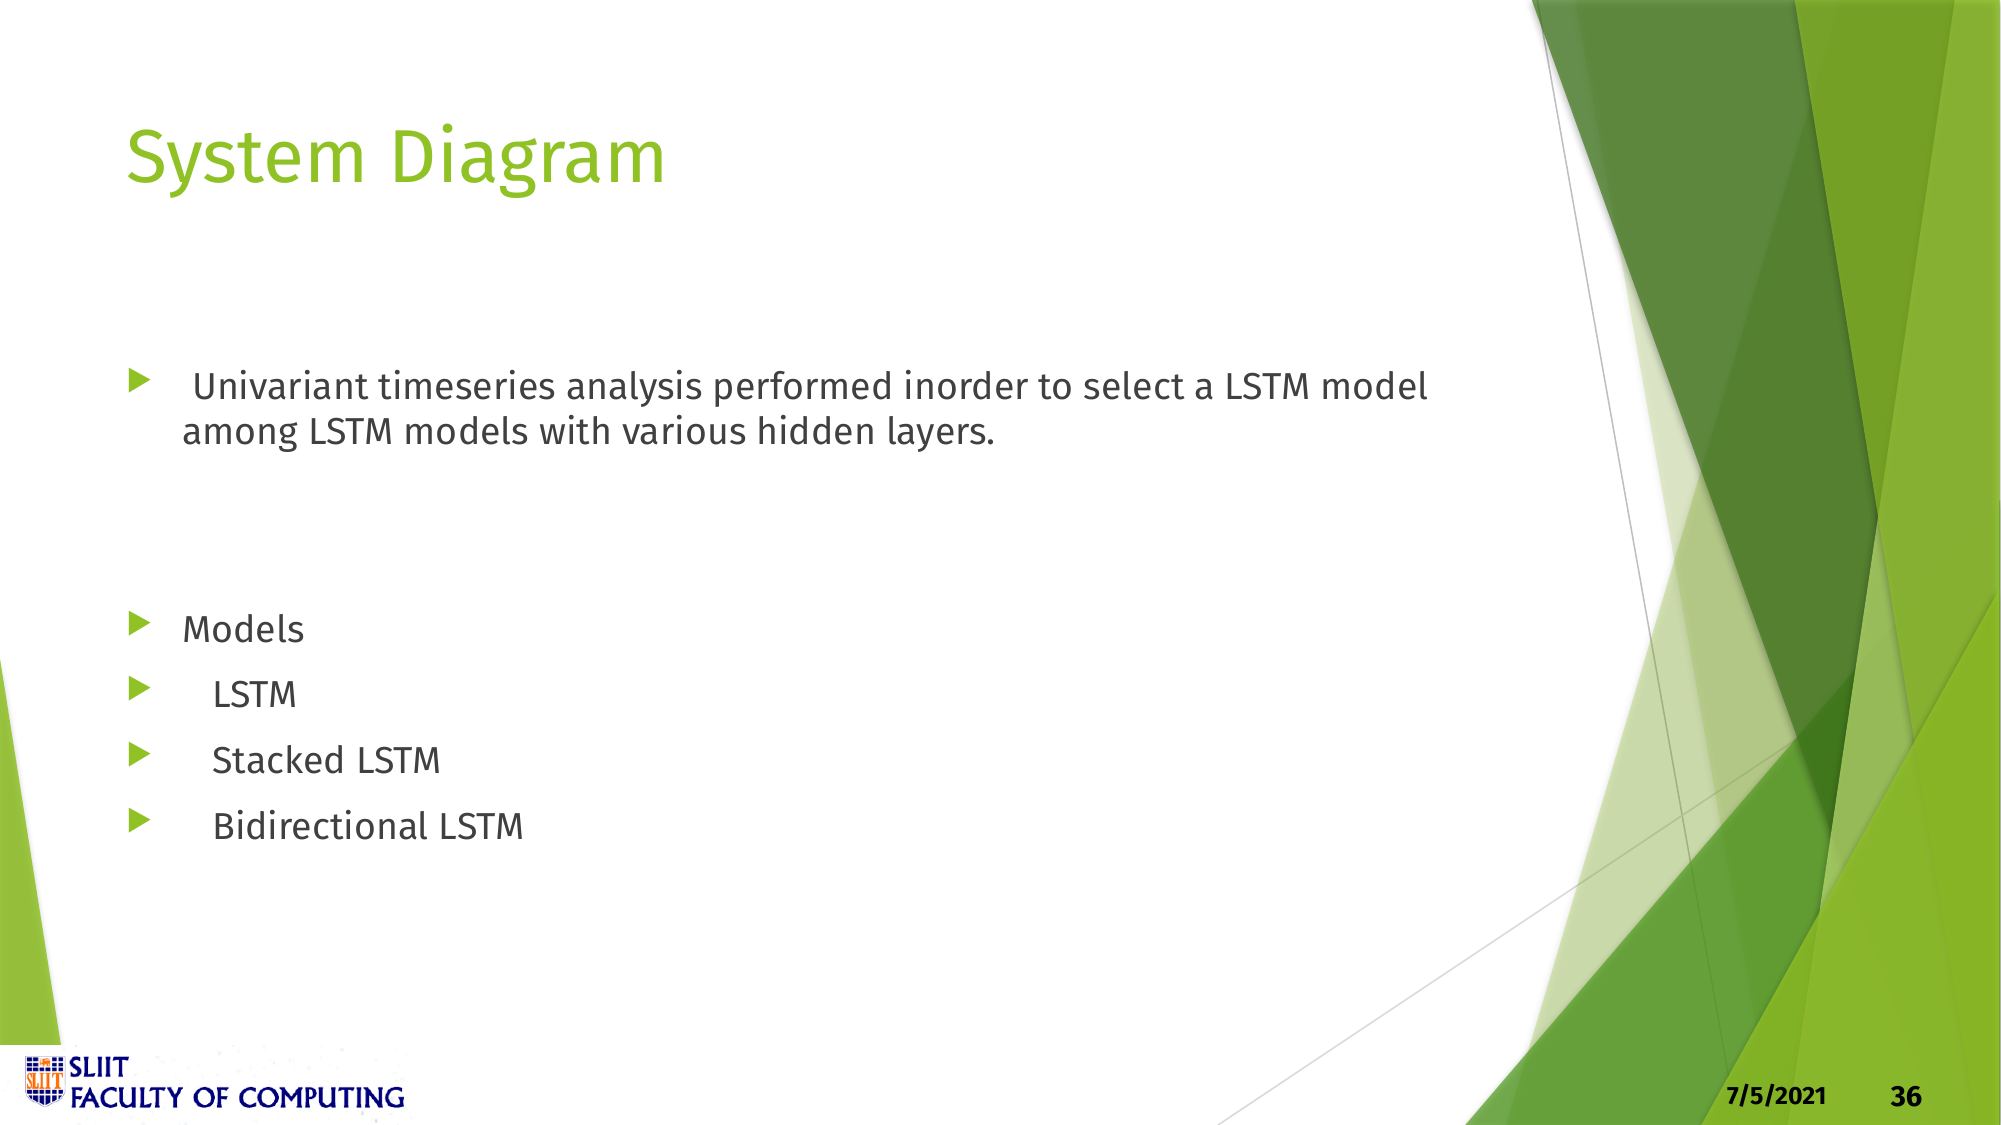

# System Diagram
 Univariant timeseries analysis performed inorder to select a LSTM model among LSTM models with various hidden layers.

Models
   LSTM
   Stacked LSTM
   Bidirectional LSTM